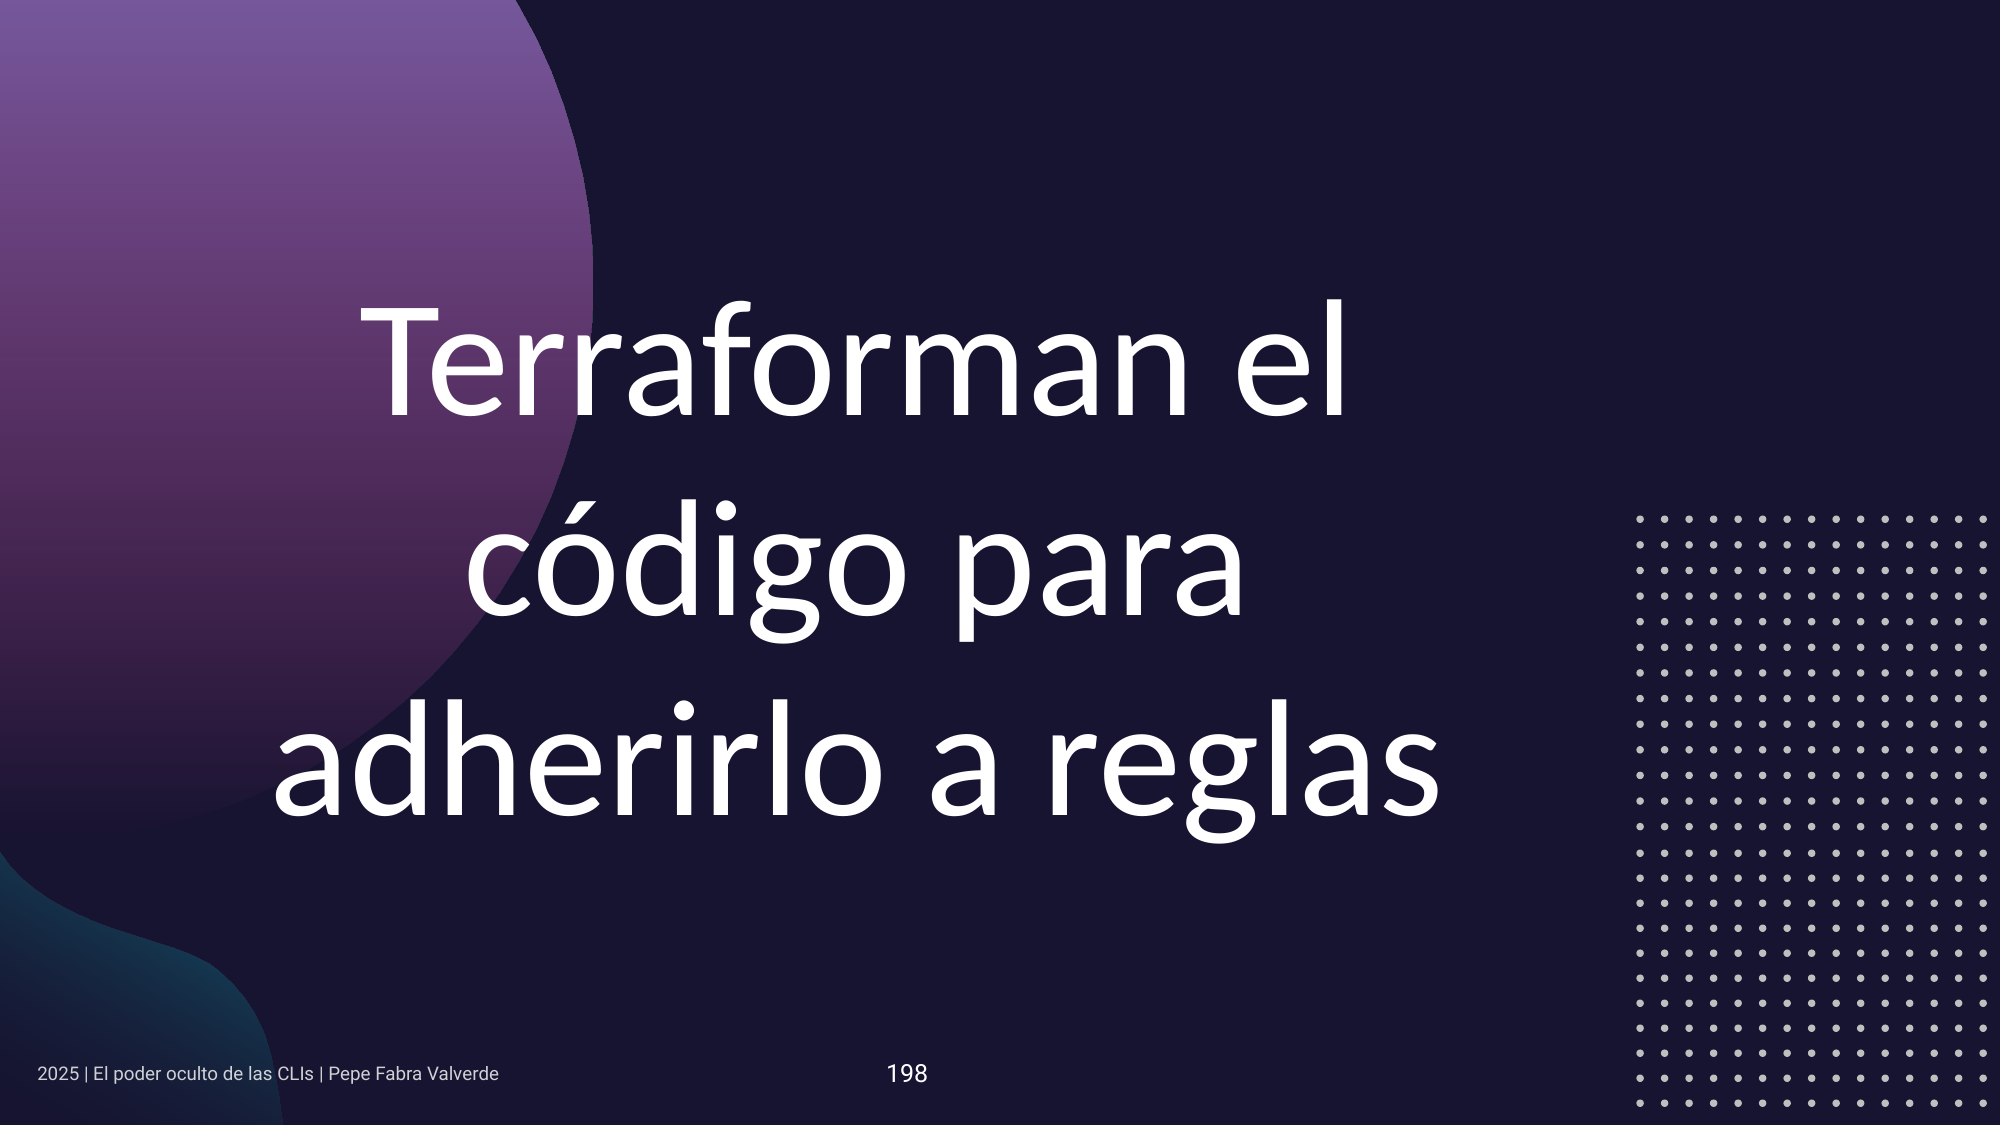

Terraforman el código para adherirlo a reglas
2025 | El poder oculto de las CLIs | Pepe Fabra Valverde